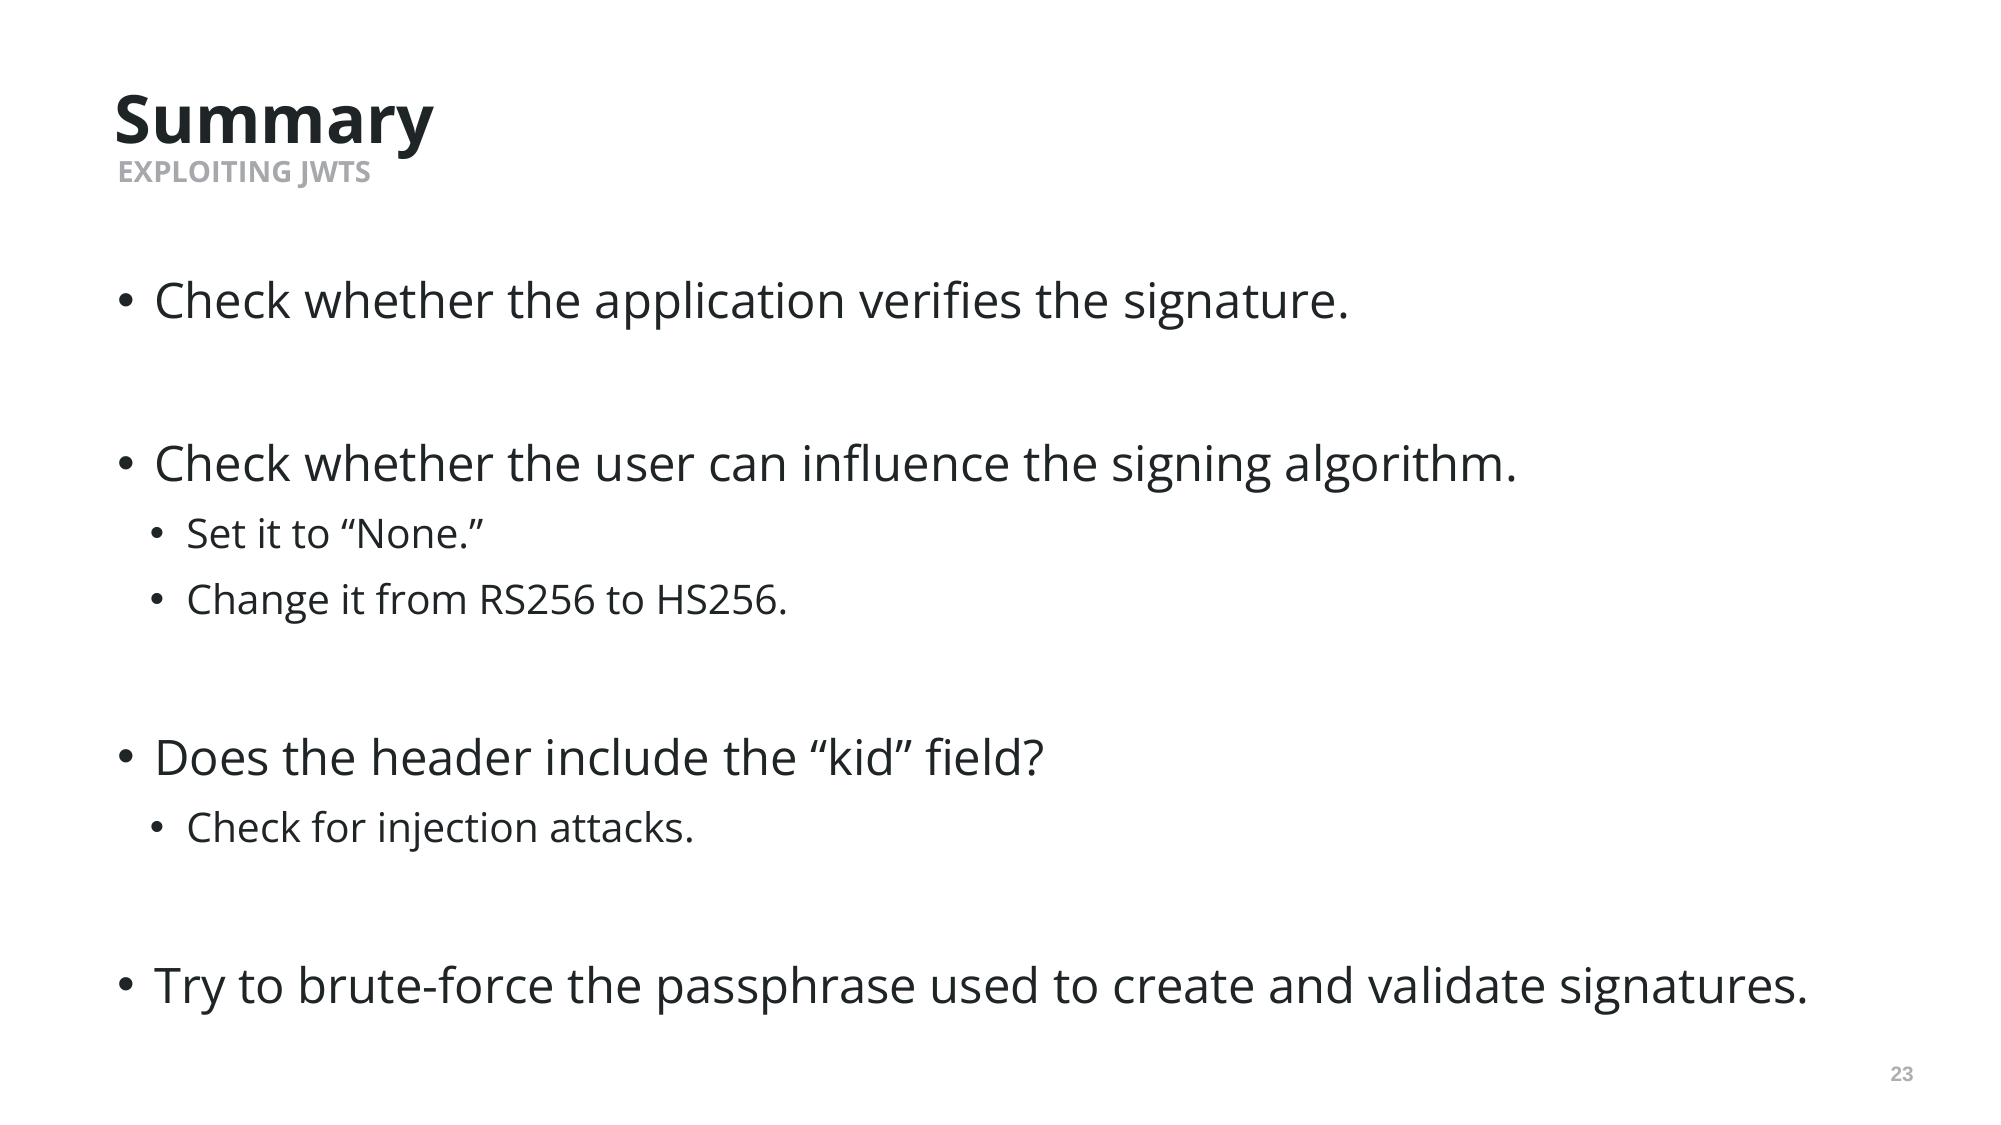

Summary
# Exploiting JWTs
Check whether the application verifies the signature.

Check whether the user can influence the signing algorithm.
Set it to “None.”
Change it from RS256 to HS256.

Does the header include the “kid” field?
Check for injection attacks.

Try to brute-force the passphrase used to create and validate signatures.